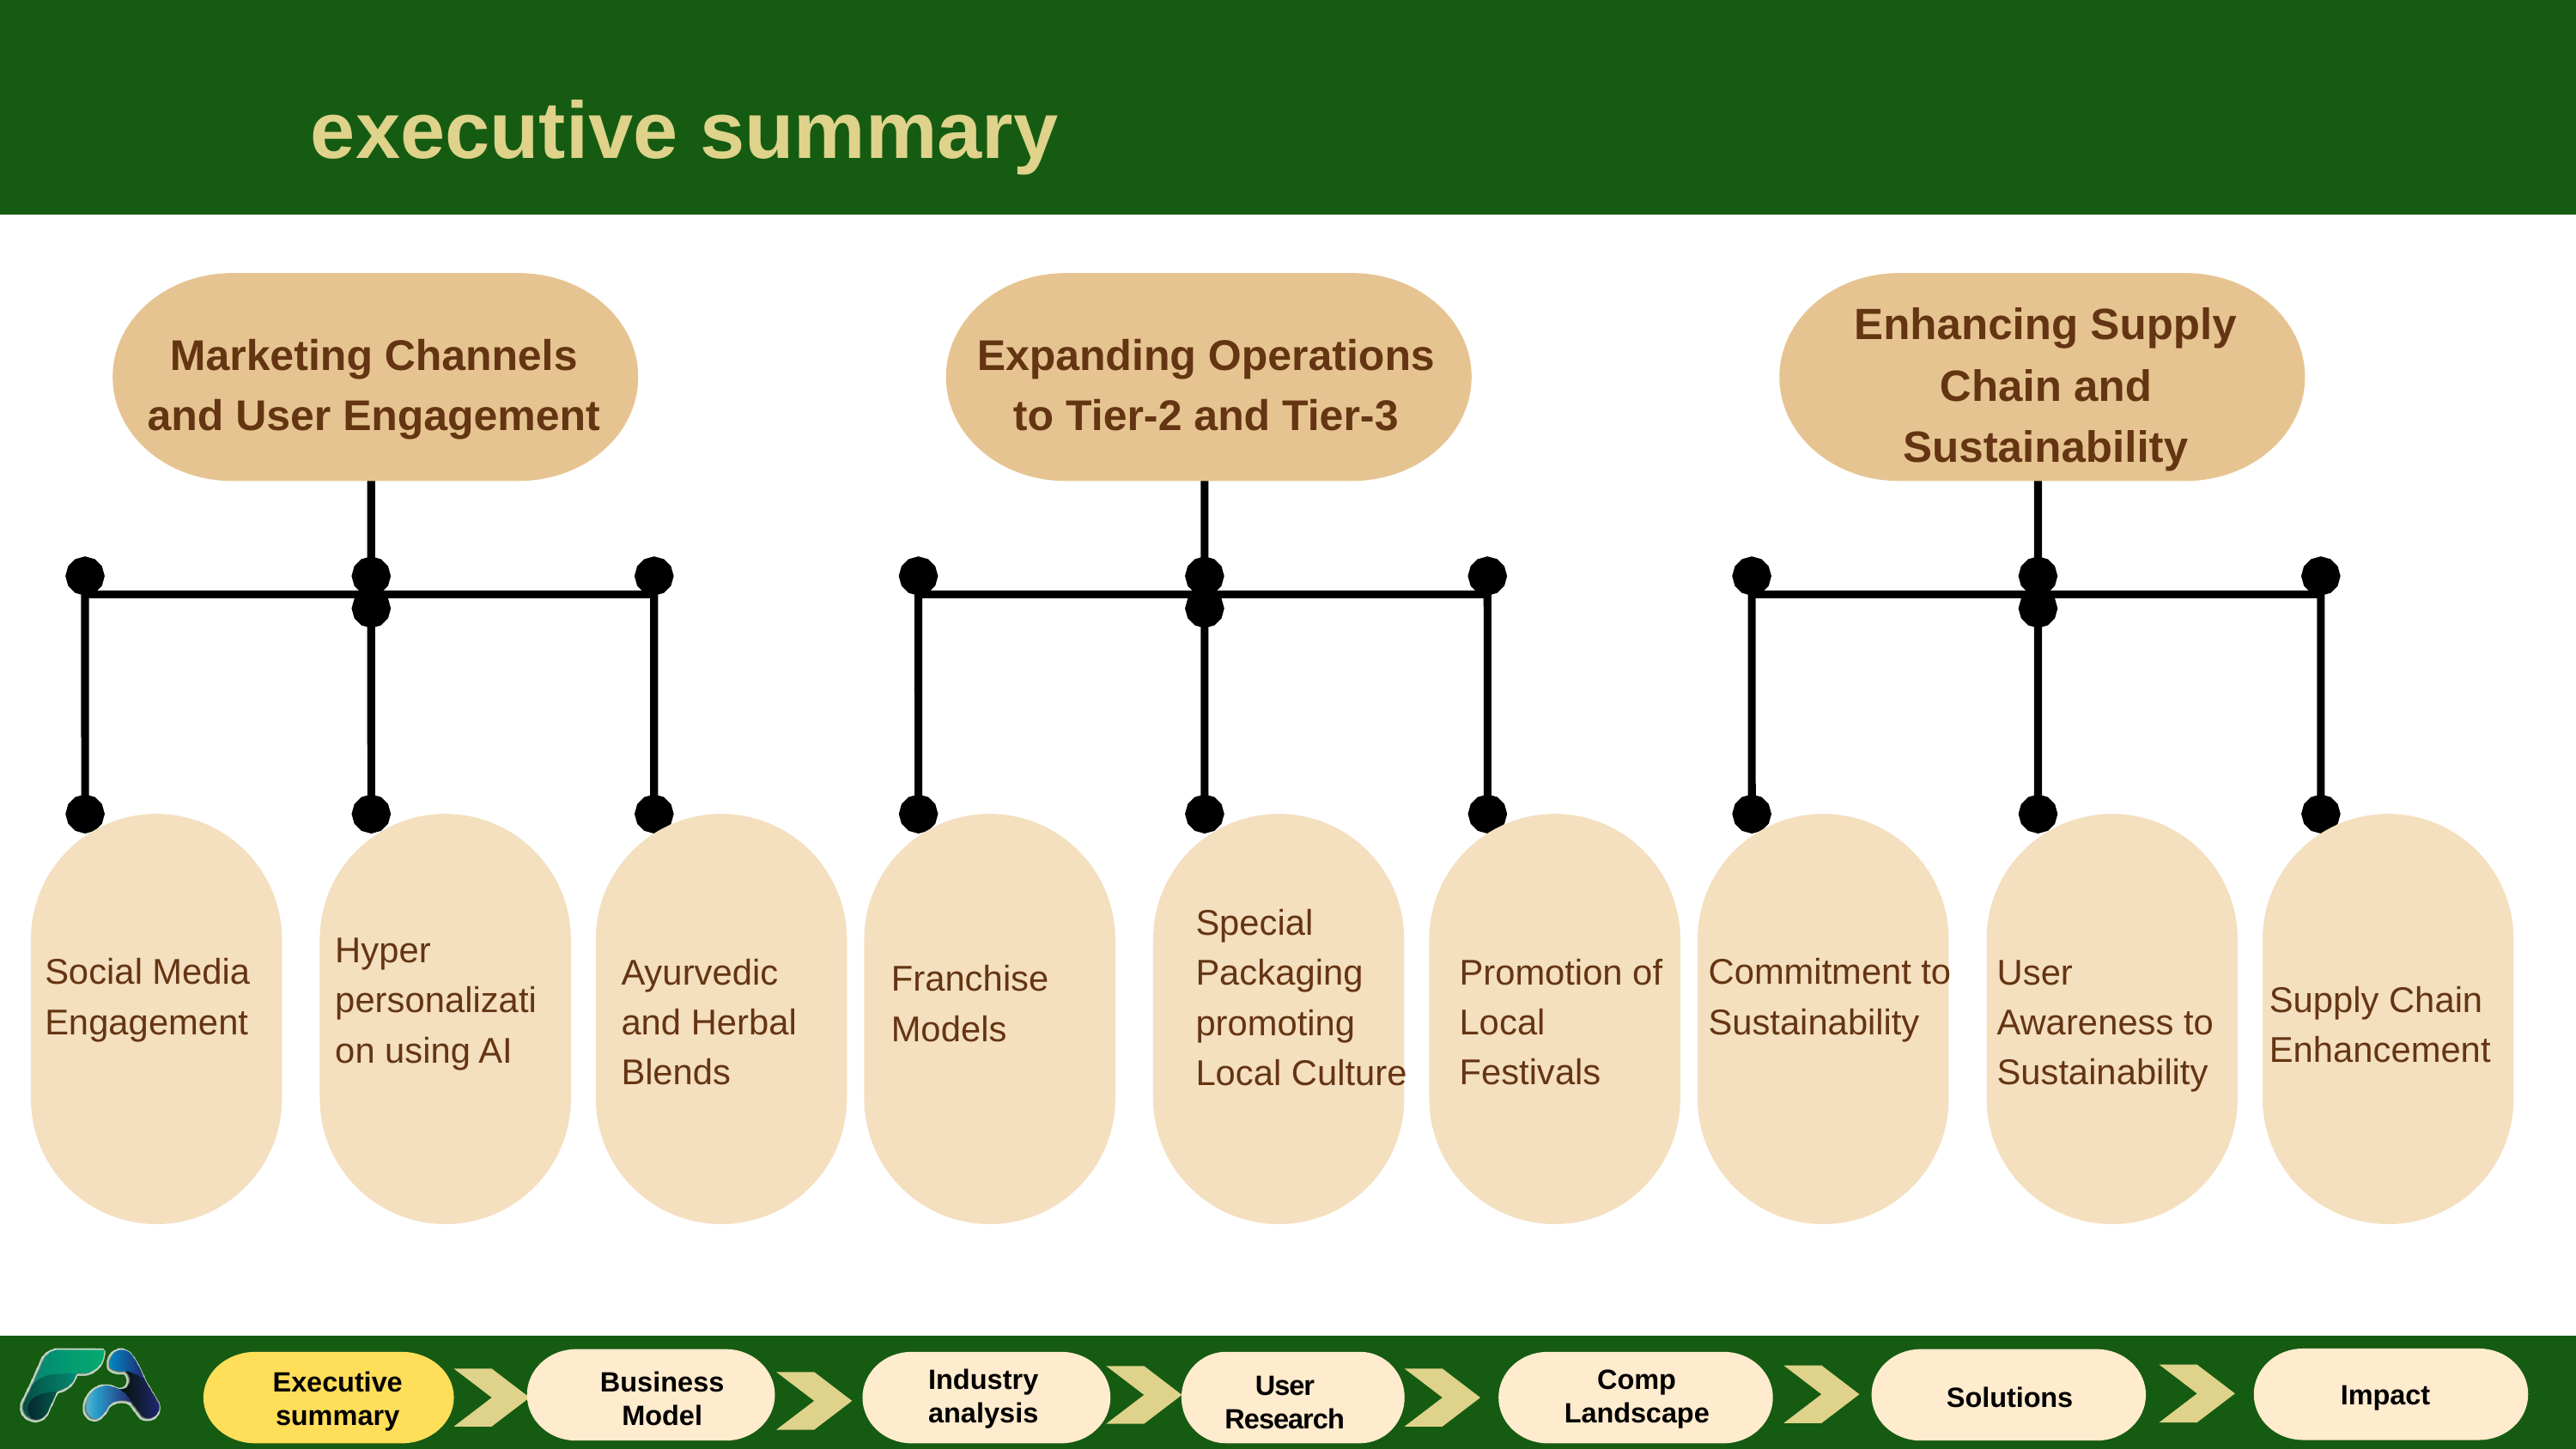

executive summary

Enhancing Supply Chain and Sustainability
Marketing Channels and User Engagement
Expanding Operations to Tier-2 and Tier-3
Special Packaging promoting Local Culture
Hyper personalization using AI
Social Media Engagement
Ayurvedic and Herbal Blends
Promotion of Local Festivals
Commitment to Sustainability
User Awareness to Sustainability
Franchise Models
Supply Chain Enhancement

Comp Landscape
Industry
analysis
Executive summary
Business Model

User Research

Impact
Solutions